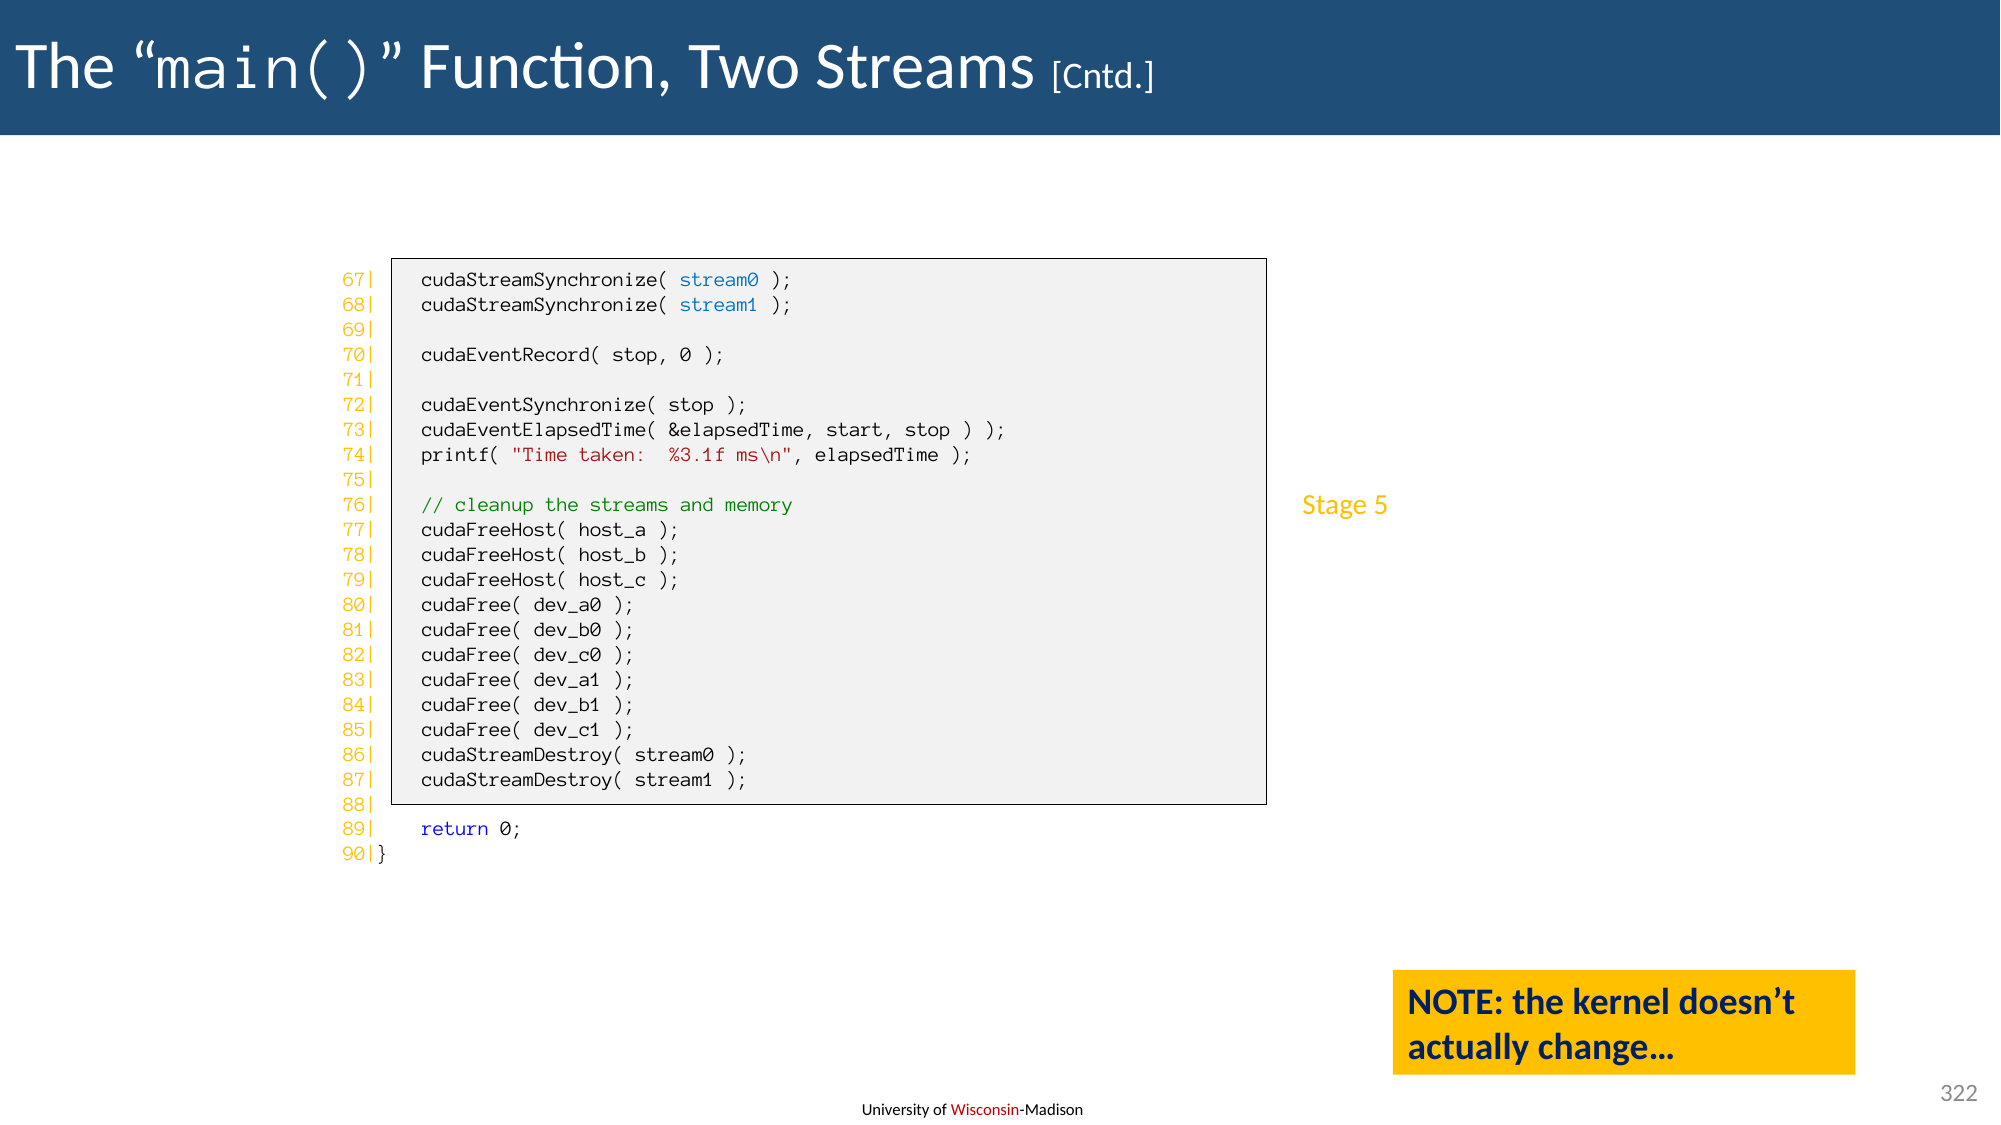

# The “main()” Function, Two Streams [Cntd.]
67|    cudaStreamSynchronize( stream0 );
68|    cudaStreamSynchronize( stream1 );
69|
70|    cudaEventRecord( stop, 0 );
71|
72|    cudaEventSynchronize( stop );
73|    cudaEventElapsedTime( &elapsedTime, start, stop ) );
74|    printf( "Time taken:  %3.1f ms\n", elapsedTime );
75|
76|    // cleanup the streams and memory
77|    cudaFreeHost( host_a );
78|    cudaFreeHost( host_b );
79|    cudaFreeHost( host_c );
80|    cudaFree( dev_a0 );
81|    cudaFree( dev_b0 );
82|    cudaFree( dev_c0 );
83|    cudaFree( dev_a1 );
84|    cudaFree( dev_b1 );
85|    cudaFree( dev_c1 );
86|    cudaStreamDestroy( stream0 );
87|    cudaStreamDestroy( stream1 );
88|
89|    return 0;
90|}

Stage 5
NOTE: the kernel doesn’t actually change…
322